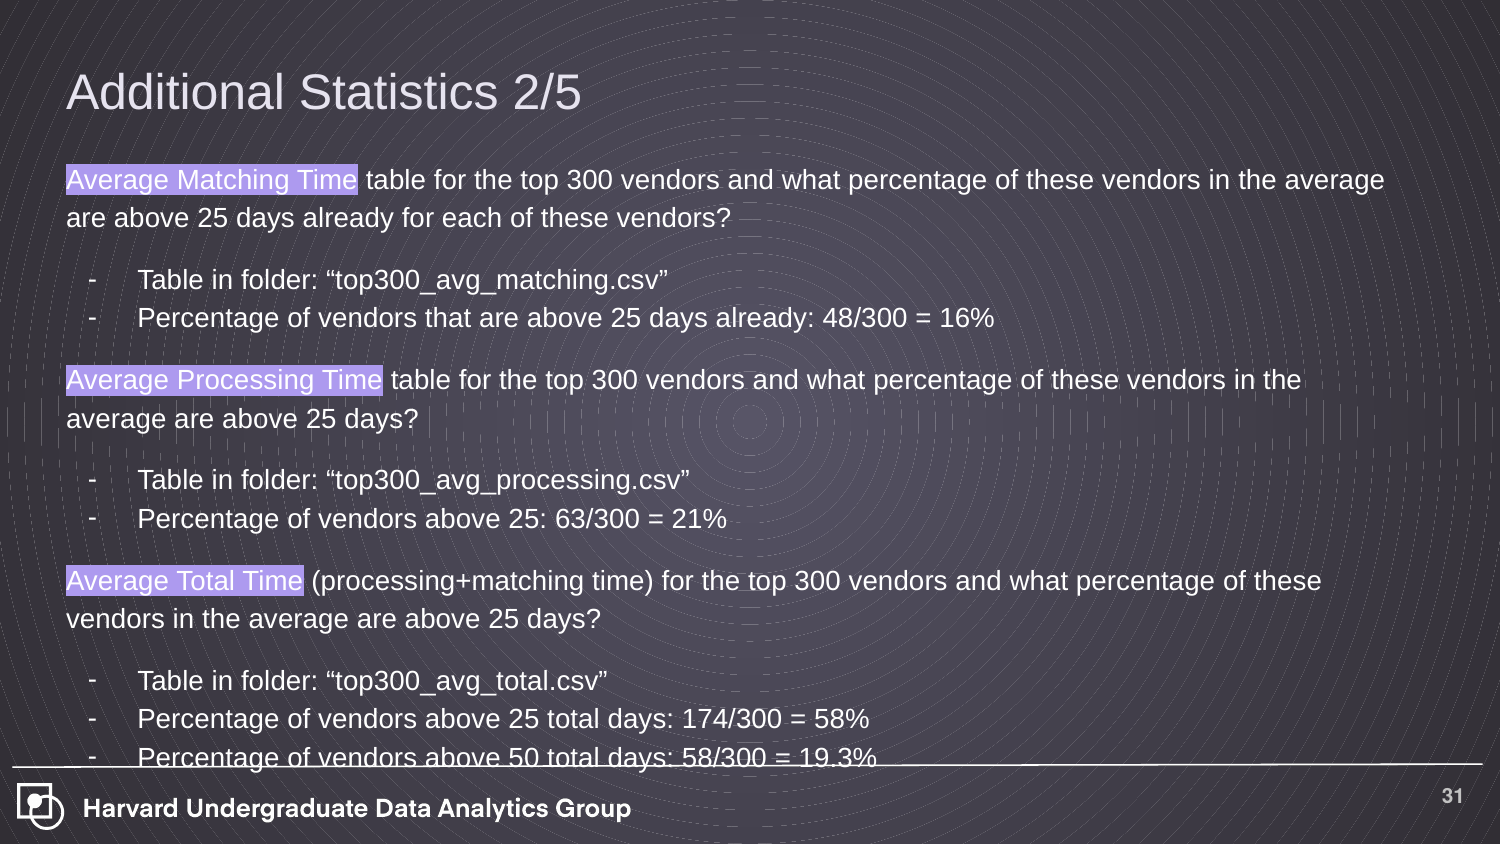

# Additional Statistics 2/5
Average Matching Time table for the top 300 vendors and what percentage of these vendors in the average are above 25 days already for each of these vendors?
Table in folder: “top300_avg_matching.csv”
Percentage of vendors that are above 25 days already: 48/300 = 16%
Average Processing Time table for the top 300 vendors and what percentage of these vendors in the average are above 25 days?
Table in folder: “top300_avg_processing.csv”
Percentage of vendors above 25: 63/300 = 21%
Average Total Time (processing+matching time) for the top 300 vendors and what percentage of these vendors in the average are above 25 days?
Table in folder: “top300_avg_total.csv”
Percentage of vendors above 25 total days: 174/300 = 58%
Percentage of vendors above 50 total days: 58/300 = 19.3%

31